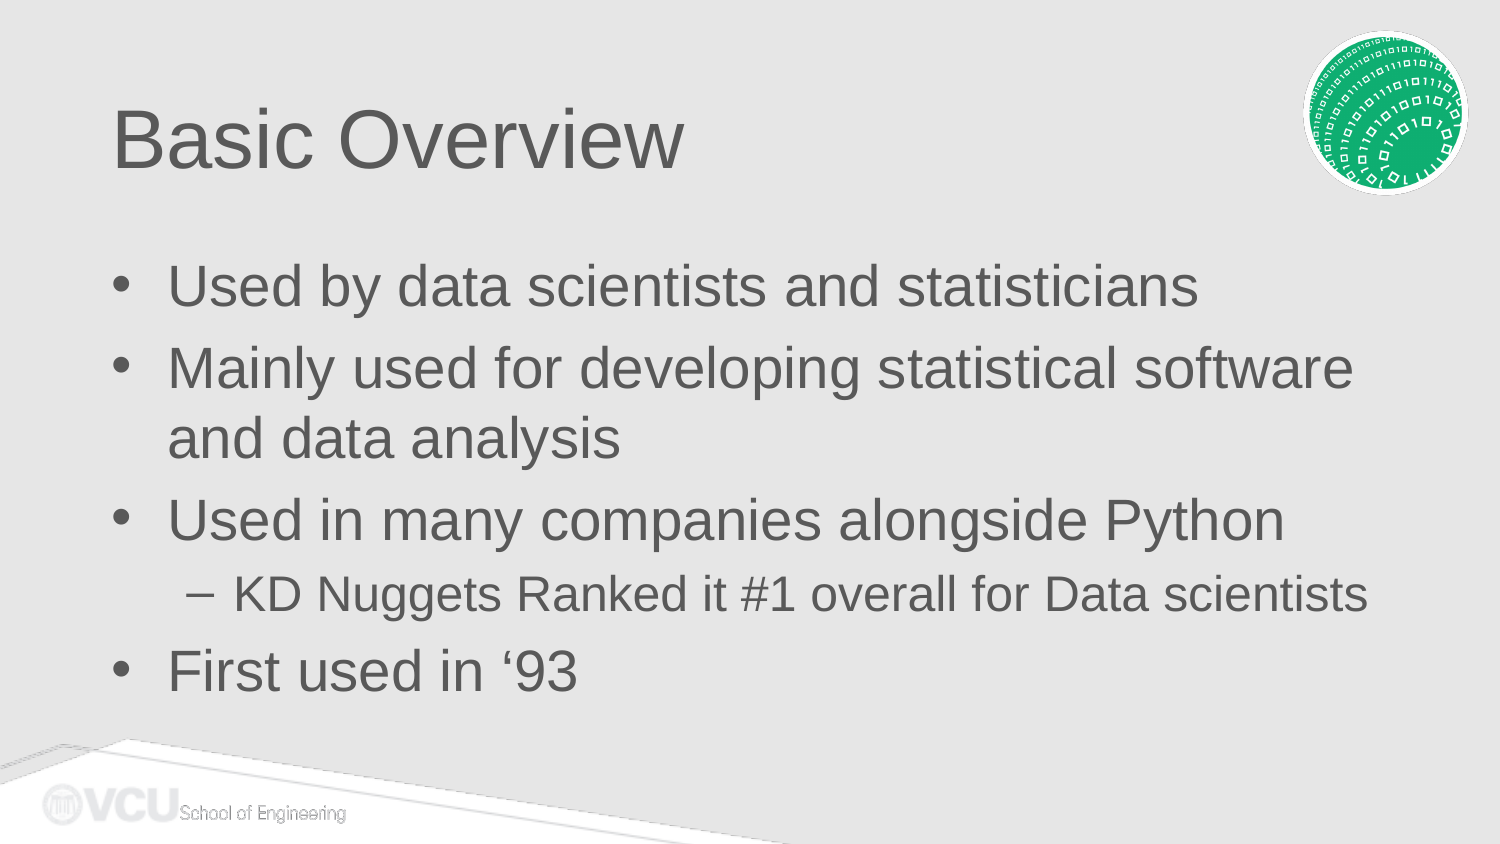

# Basic Overview
Used by data scientists and statisticians
Mainly used for developing statistical software and data analysis
Used in many companies alongside Python
KD Nuggets Ranked it #1 overall for Data scientists
First used in ‘93